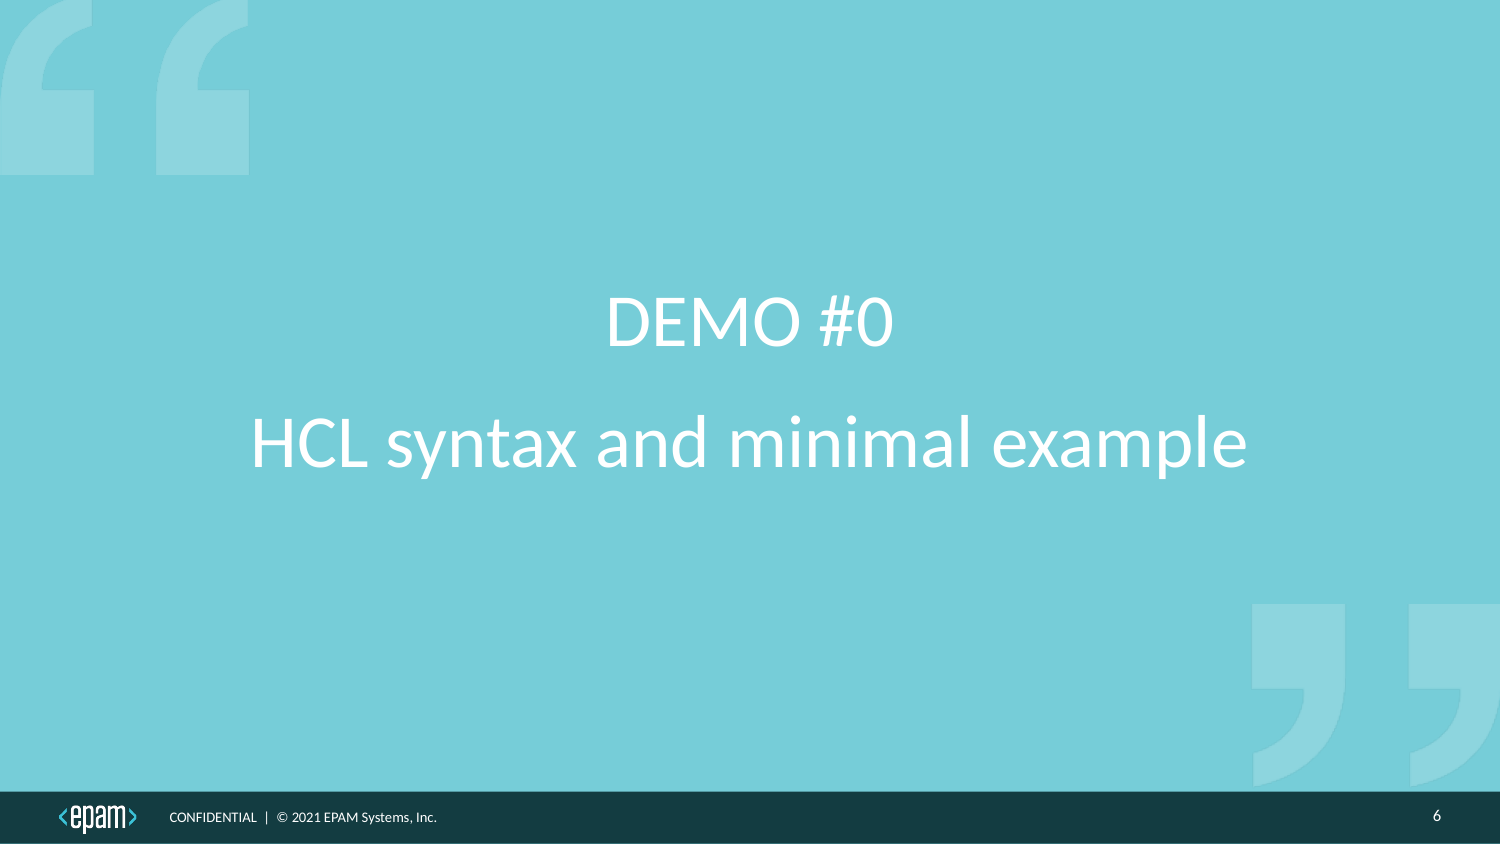

DEMO #0
HCL syntax and minimal example
6